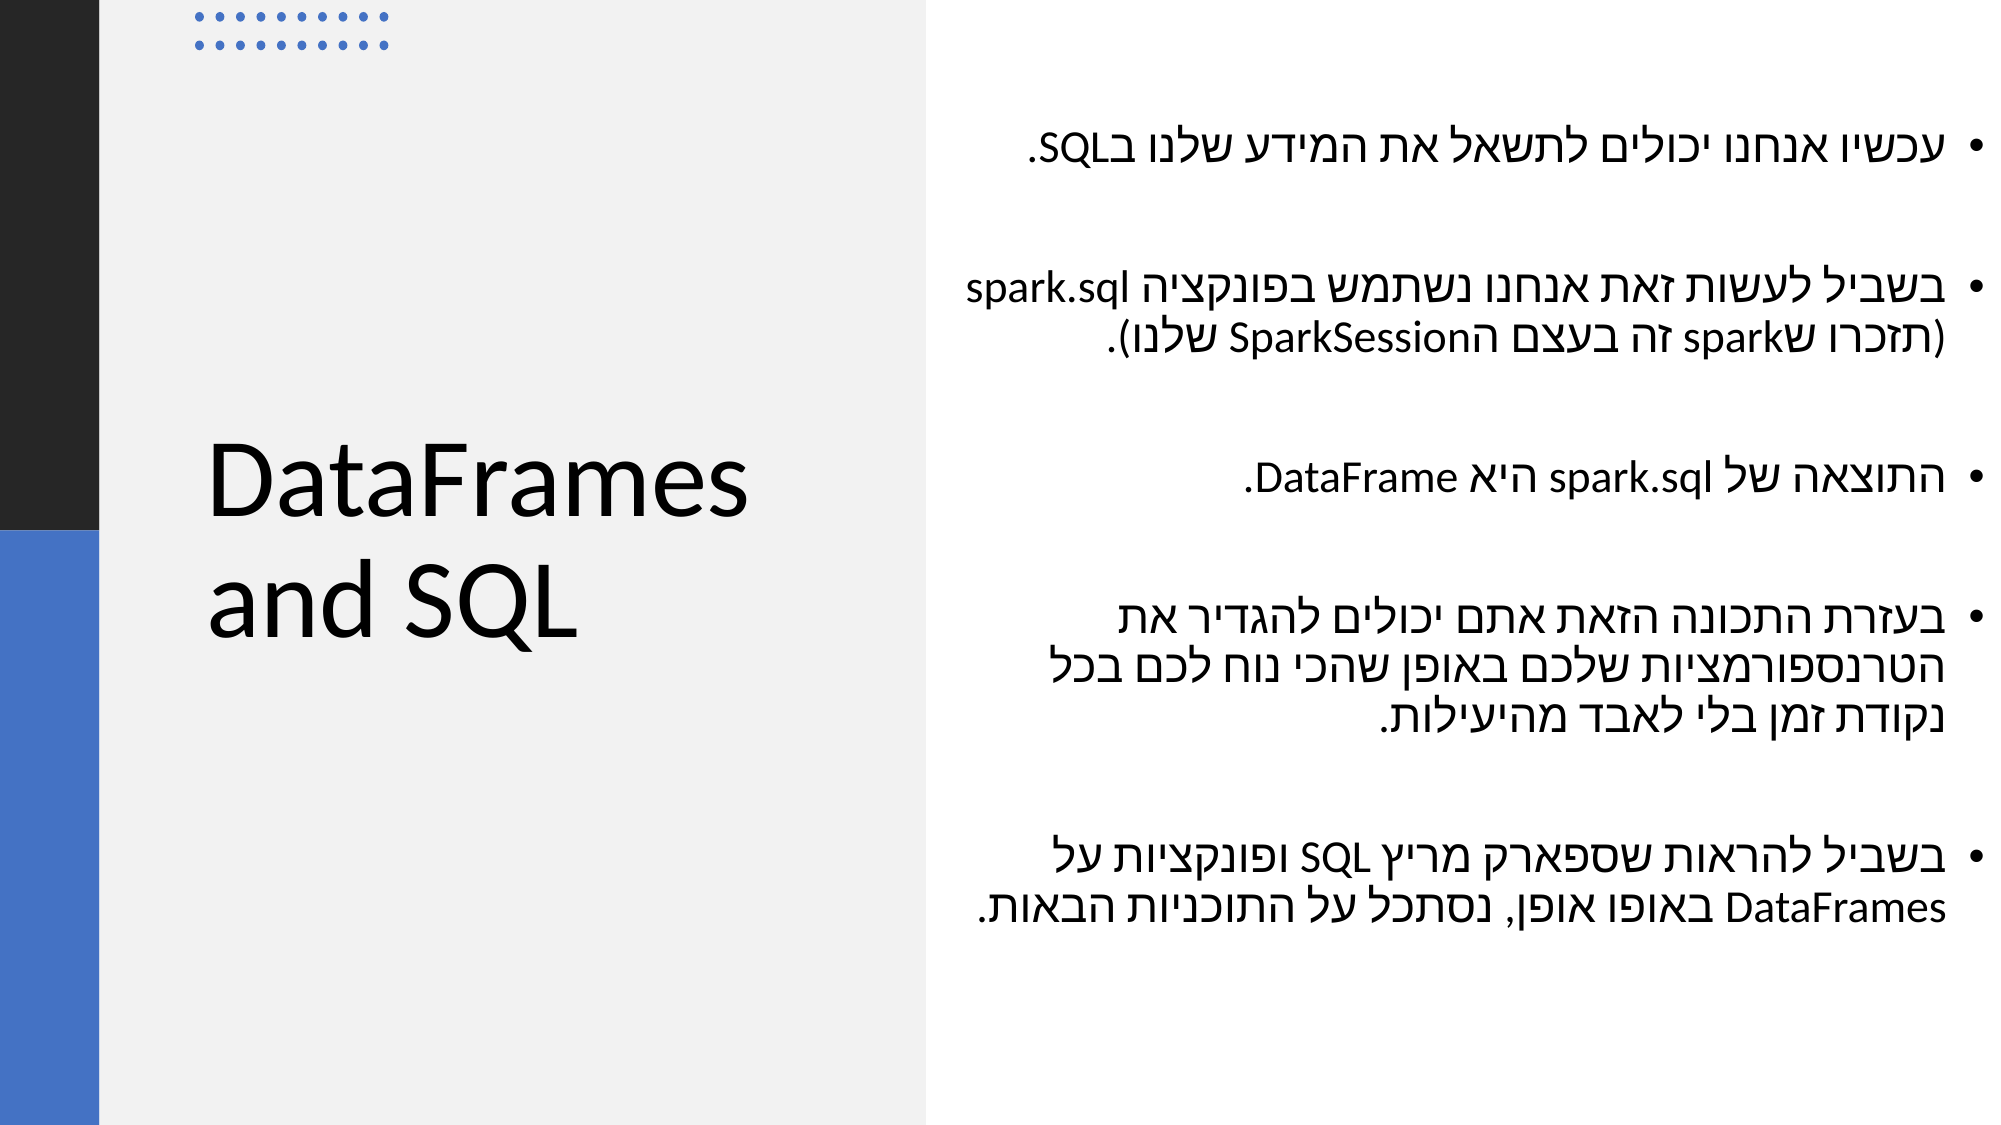

עכשיו אנחנו יכולים לתשאל את המידע שלנו בSQL.

בשביל לעשות זאת אנחנו נשתמש בפונקציה spark.sql (תזכרו שspark זה בעצם הSparkSession שלנו).

התוצאה של spark.sql היא DataFrame.

בעזרת התכונה הזאת אתם יכולים להגדיר את הטרנספורמציות שלכם באופן שהכי נוח לכם בכל נקודת זמן בלי לאבד מהיעילות.

בשביל להראות שספארק מריץ SQL ופונקציות על DataFrames באופו אופן, נסתכל על התוכניות הבאות.

# DataFrames and SQL